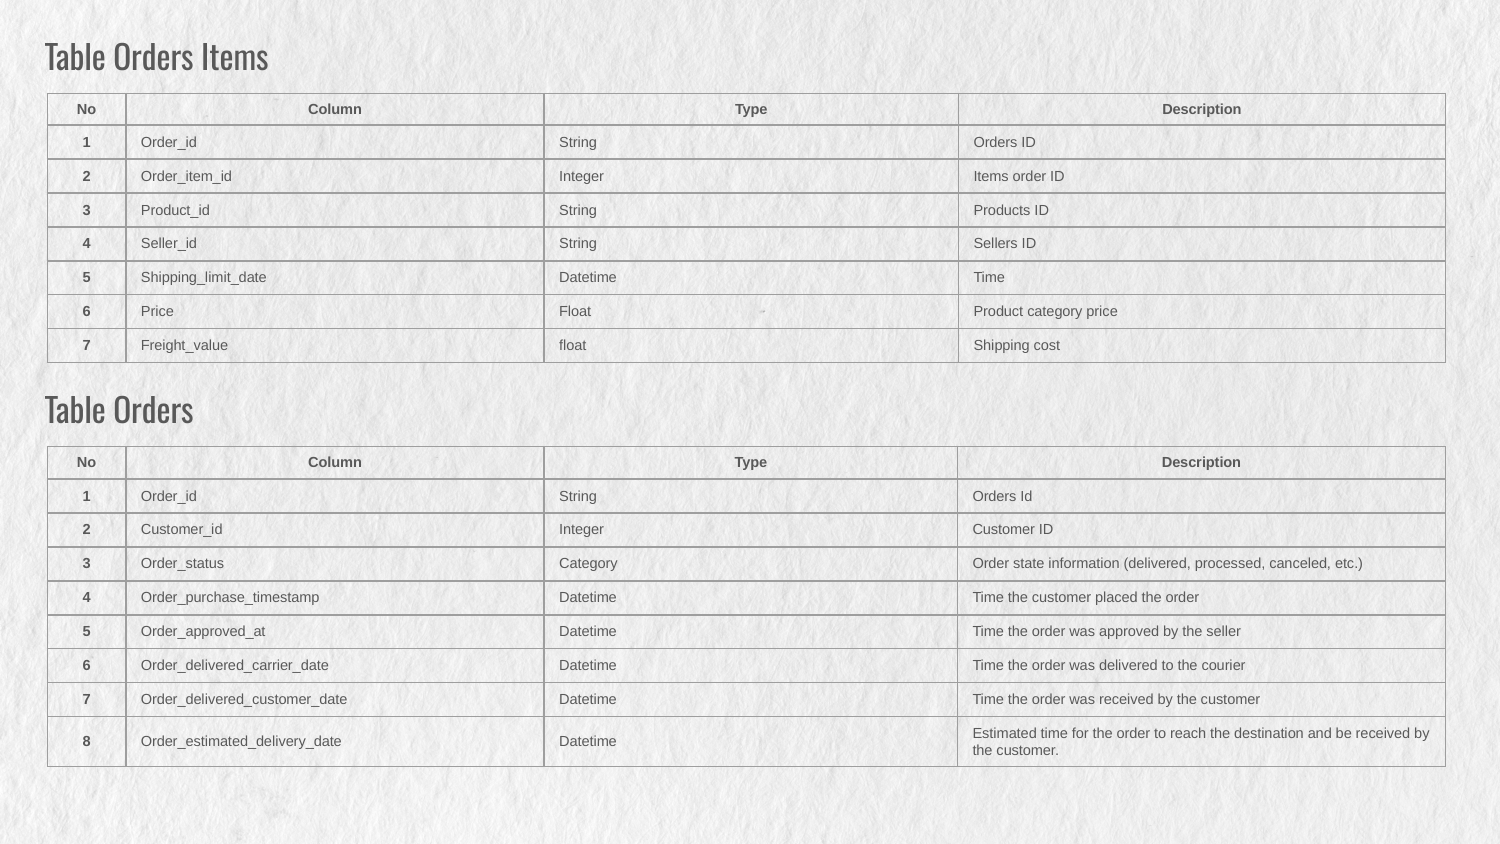

Table Orders Items
| No | Column | Type | Description |
| --- | --- | --- | --- |
| 1 | Order\_id | String | Orders ID |
| 2 | Order\_item\_id | Integer | Items order ID |
| 3 | Product\_id | String | Products ID |
| 4 | Seller\_id | String | Sellers ID |
| 5 | Shipping\_limit\_date | Datetime | Time |
| 6 | Price | Float | Product category price |
| 7 | Freight\_value | float | Shipping cost |
Table Orders
| No | Column | Type | Description |
| --- | --- | --- | --- |
| 1 | Order\_id | String | Orders Id |
| 2 | Customer\_id | Integer | Customer ID |
| 3 | Order\_status | Category | Order state information (delivered, processed, canceled, etc.) |
| 4 | Order\_purchase\_timestamp | Datetime | Time the customer placed the order |
| 5 | Order\_approved\_at | Datetime | Time the order was approved by the seller |
| 6 | Order\_delivered\_carrier\_date | Datetime | Time the order was delivered to the courier |
| 7 | Order\_delivered\_customer\_date | Datetime | Time the order was received by the customer |
| 8 | Order\_estimated\_delivery\_date | Datetime | Estimated time for the order to reach the destination and be received by the customer. |